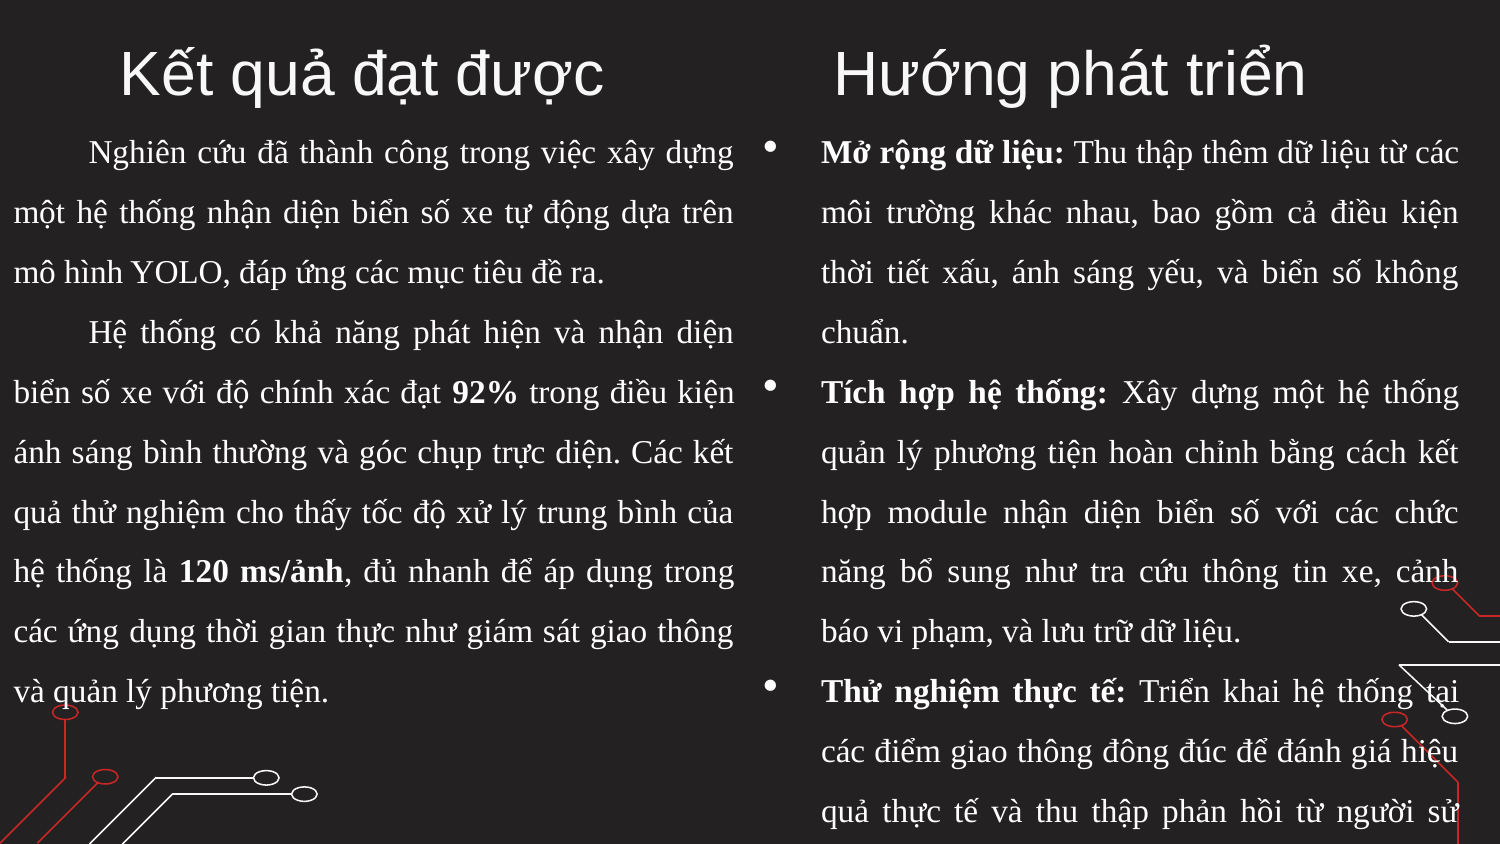

Kết quả đạt được
# Hướng phát triển
Nghiên cứu đã thành công trong việc xây dựng một hệ thống nhận diện biển số xe tự động dựa trên mô hình YOLO, đáp ứng các mục tiêu đề ra.
Hệ thống có khả năng phát hiện và nhận diện biển số xe với độ chính xác đạt 92% trong điều kiện ánh sáng bình thường và góc chụp trực diện. Các kết quả thử nghiệm cho thấy tốc độ xử lý trung bình của hệ thống là 120 ms/ảnh, đủ nhanh để áp dụng trong các ứng dụng thời gian thực như giám sát giao thông và quản lý phương tiện.
Mở rộng dữ liệu: Thu thập thêm dữ liệu từ các môi trường khác nhau, bao gồm cả điều kiện thời tiết xấu, ánh sáng yếu, và biển số không chuẩn.
Tích hợp hệ thống: Xây dựng một hệ thống quản lý phương tiện hoàn chỉnh bằng cách kết hợp module nhận diện biển số với các chức năng bổ sung như tra cứu thông tin xe, cảnh báo vi phạm, và lưu trữ dữ liệu.
Thử nghiệm thực tế: Triển khai hệ thống tại các điểm giao thông đông đúc để đánh giá hiệu quả thực tế và thu thập phản hồi từ người sử dụng.